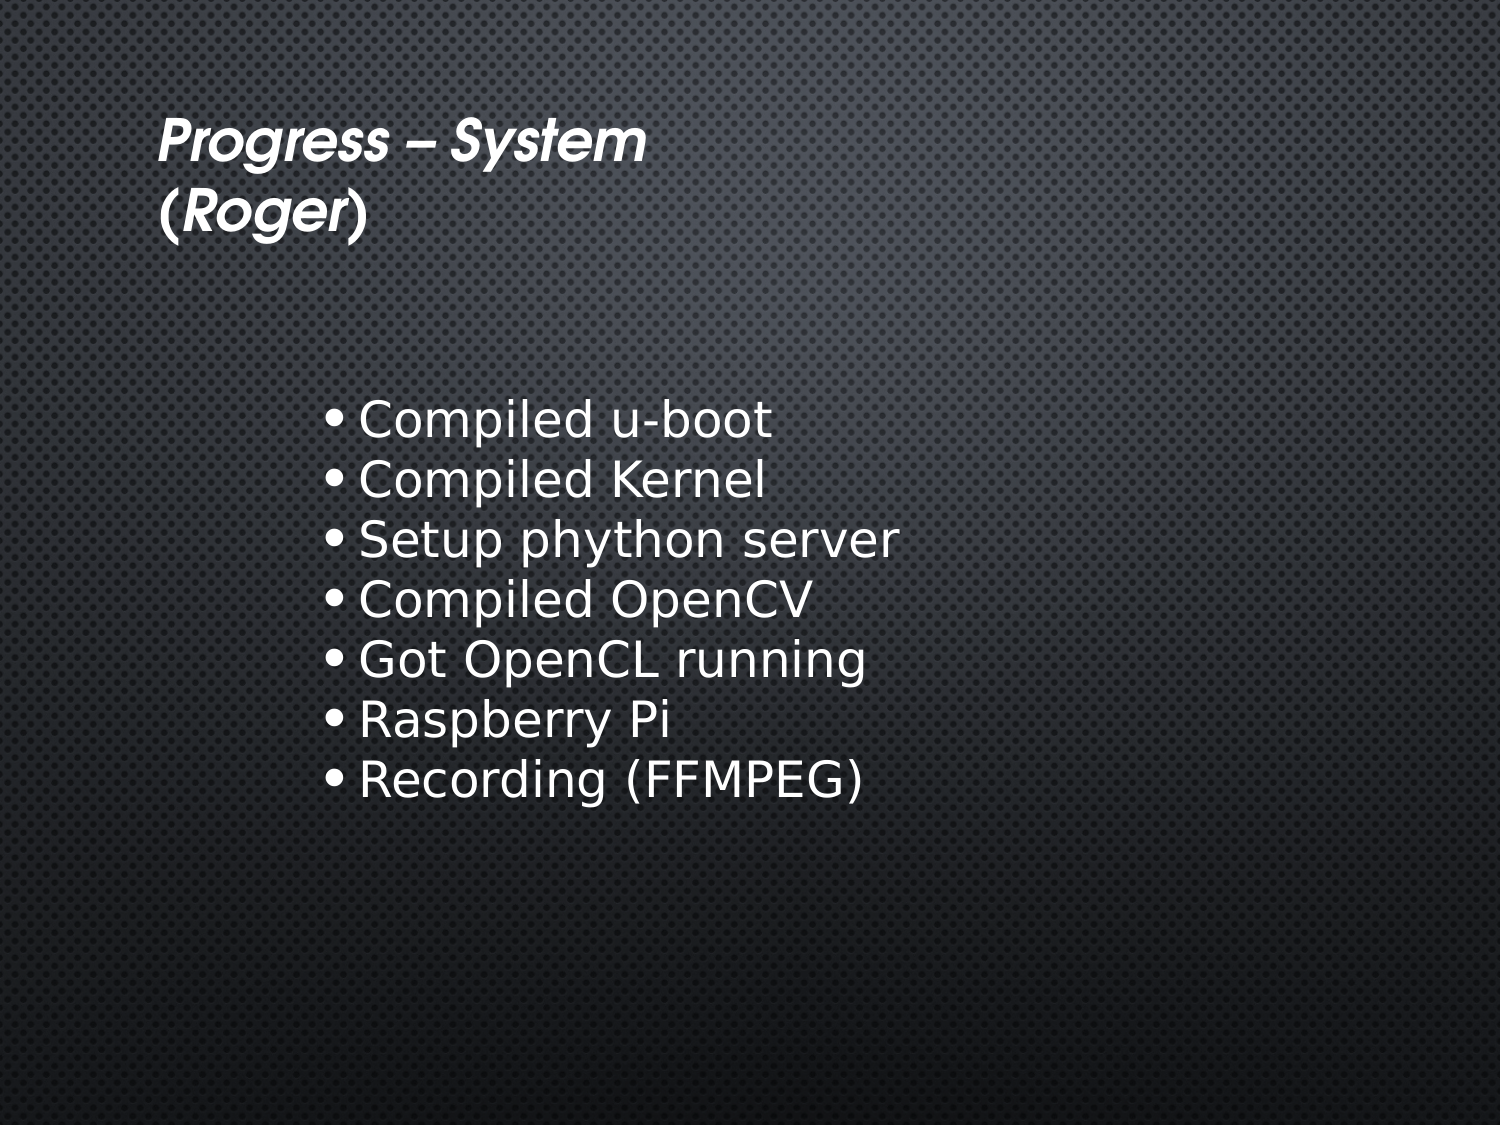

Progress – System
(Roger)
Compiled u-boot
Compiled Kernel
Setup phython server
Compiled OpenCV
Got OpenCL running
Raspberry Pi
Recording (FFMPEG)